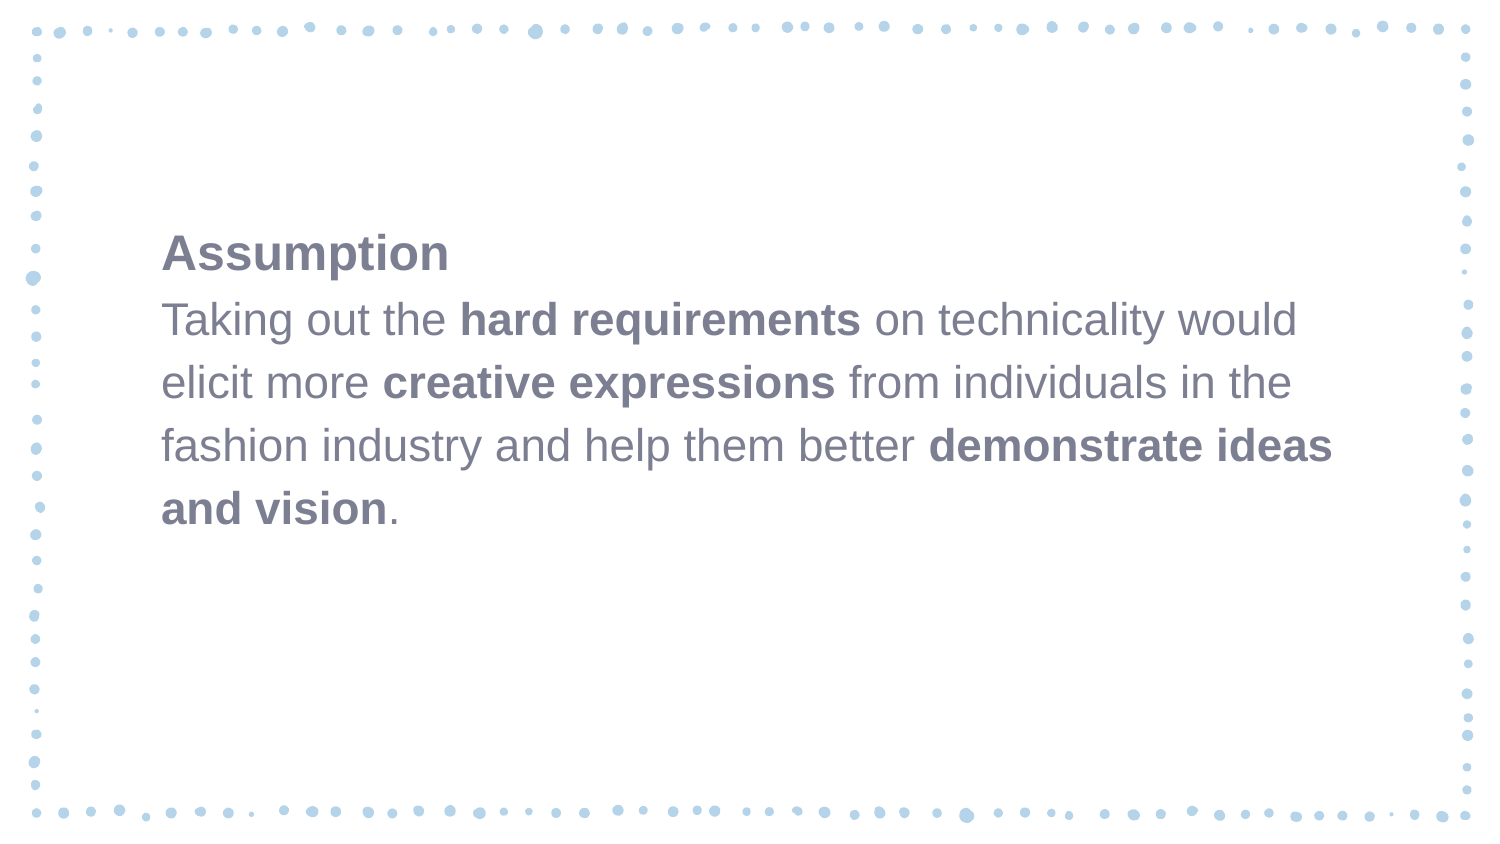

Assumption
Taking out the hard requirements on technicality would elicit more creative expressions from individuals in the fashion industry and help them better demonstrate ideas and vision.